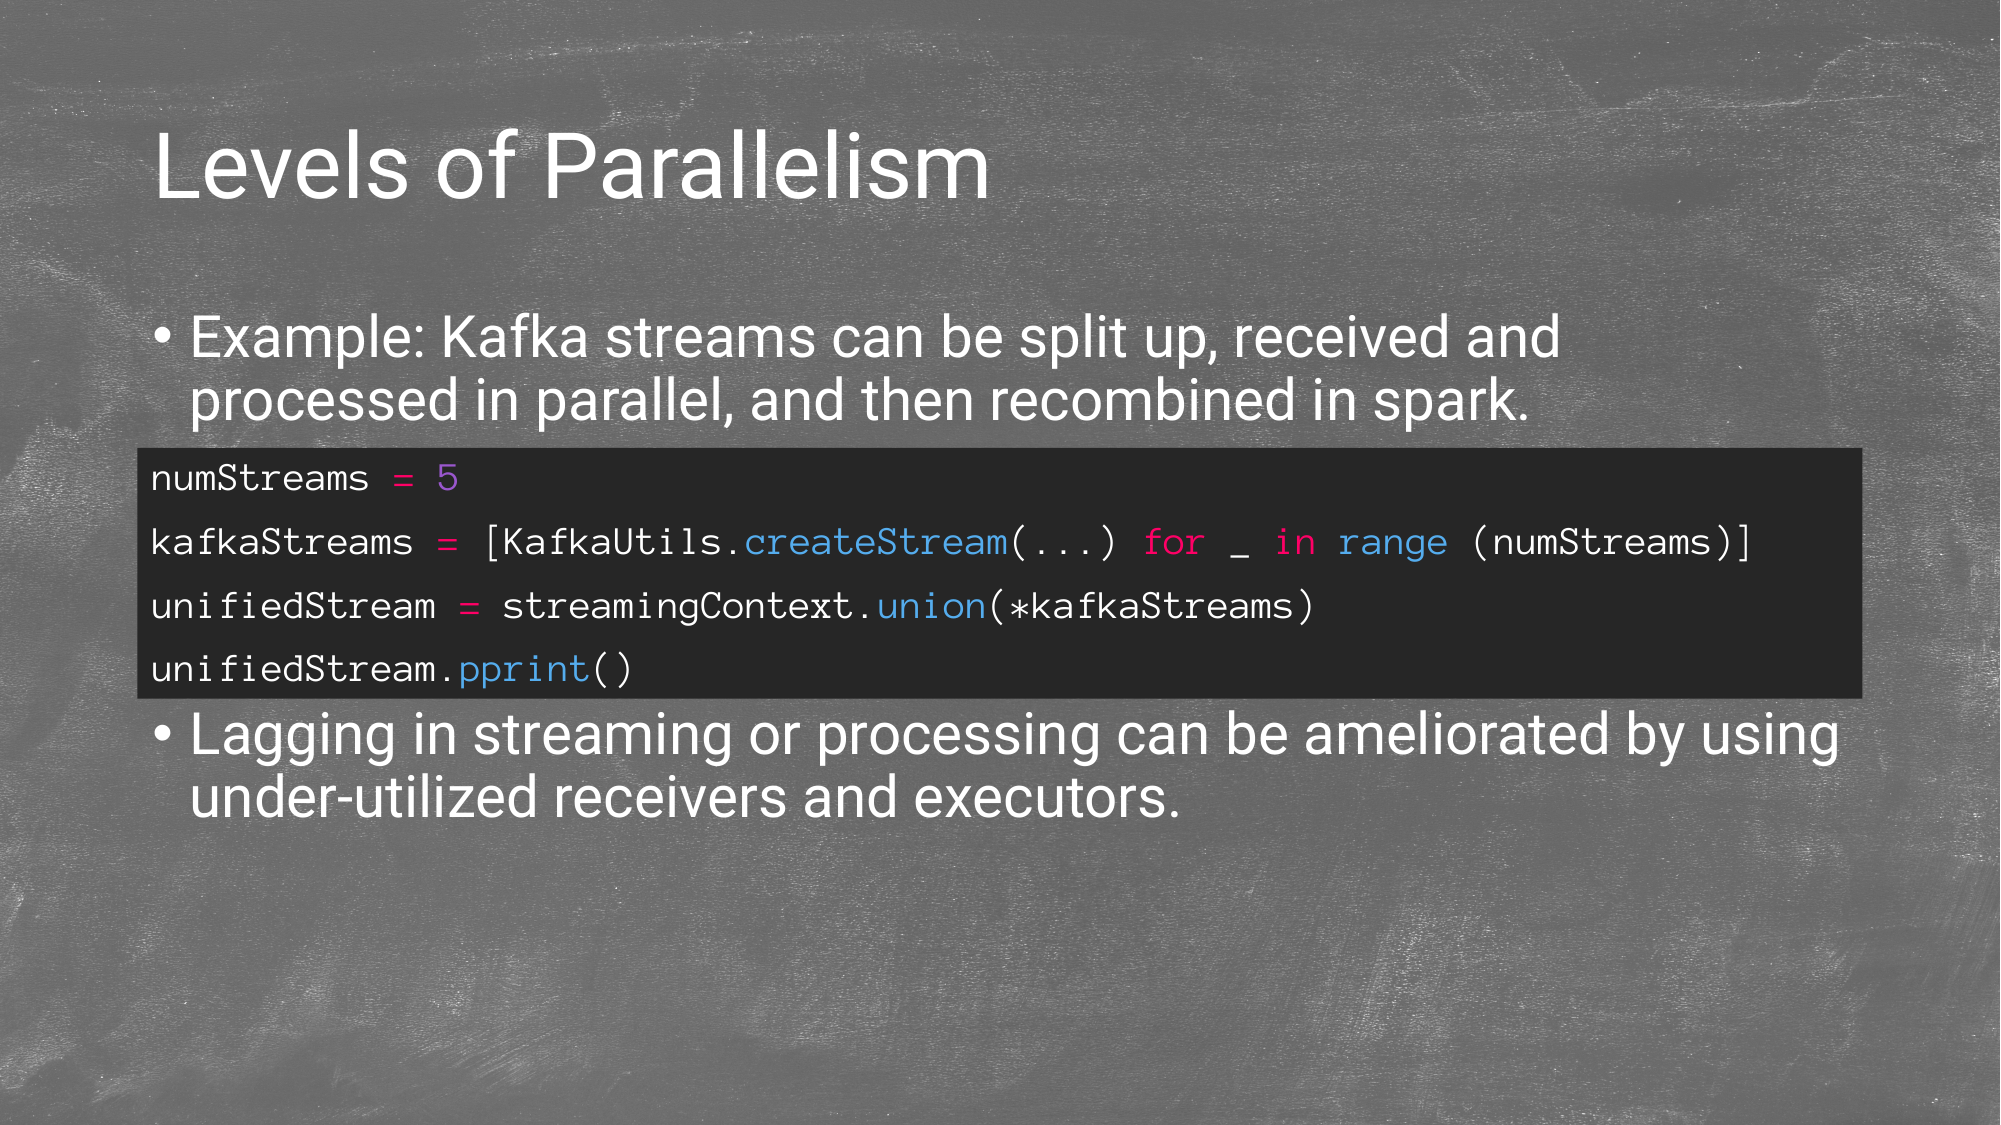

# Levels of Parallelism
Example: Kafka streams can be split up, received and processed in parallel, and then recombined in spark.

Lagging in streaming or processing can be ameliorated by using under-utilized receivers and executors.

numStreams = 5
kafkaStreams = [KafkaUtils.createStream(...) for _ in range (numStreams)]
unifiedStream = streamingContext.union(*kafkaStreams)
unifiedStream.pprint()